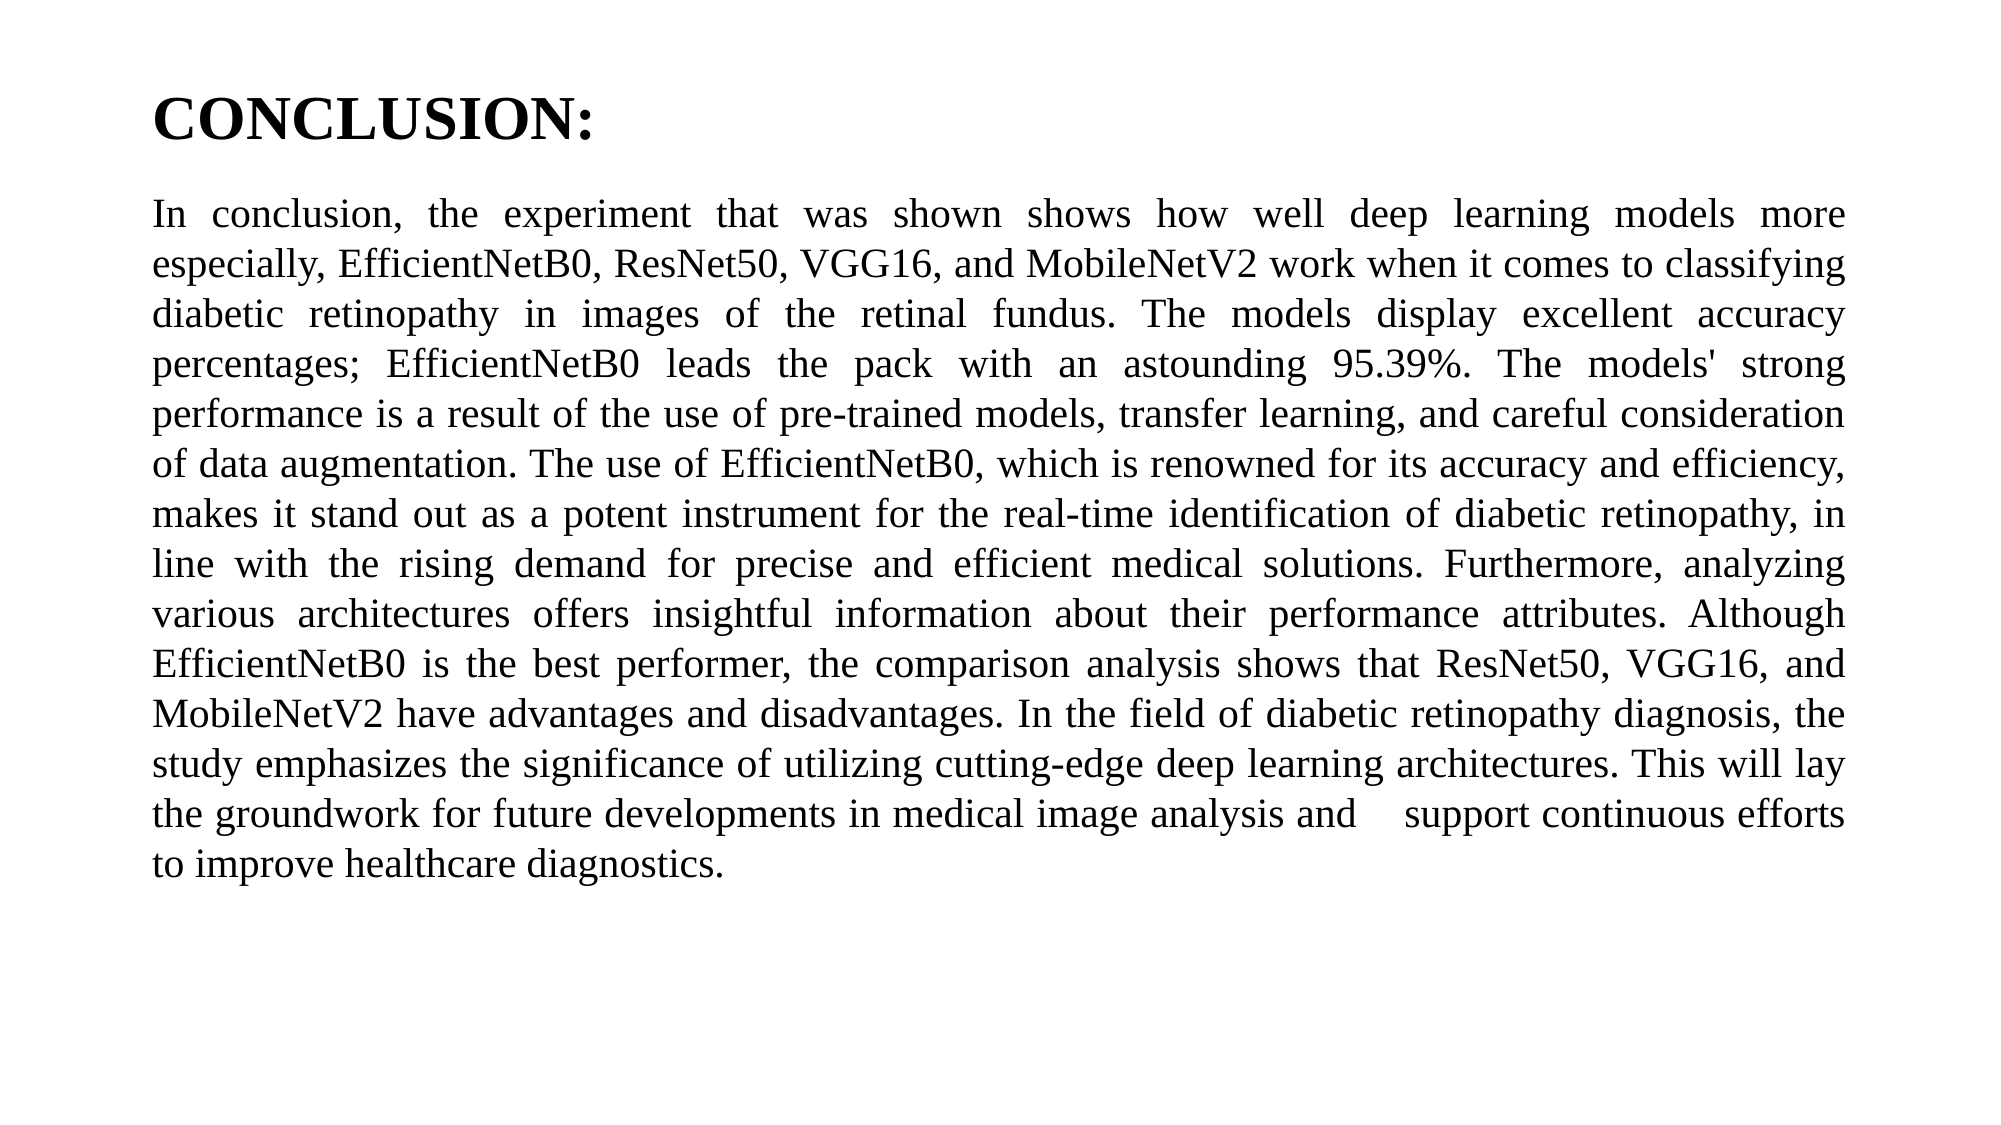

# CONCLUSION:
In conclusion, the experiment that was shown shows how well deep learning models more especially, EfficientNetB0, ResNet50, VGG16, and MobileNetV2 work when it comes to classifying diabetic retinopathy in images of the retinal fundus. The models display excellent accuracy percentages; EfficientNetB0 leads the pack with an astounding 95.39%. The models' strong performance is a result of the use of pre-trained models, transfer learning, and careful consideration of data augmentation. The use of EfficientNetB0, which is renowned for its accuracy and efficiency, makes it stand out as a potent instrument for the real-time identification of diabetic retinopathy, in line with the rising demand for precise and efficient medical solutions. Furthermore, analyzing various architectures offers insightful information about their performance attributes. Although EfficientNetB0 is the best performer, the comparison analysis shows that ResNet50, VGG16, and MobileNetV2 have advantages and disadvantages. In the field of diabetic retinopathy diagnosis, the study emphasizes the significance of utilizing cutting-edge deep learning architectures. This will lay the groundwork for future developments in medical image analysis and    support continuous efforts to improve healthcare diagnostics.